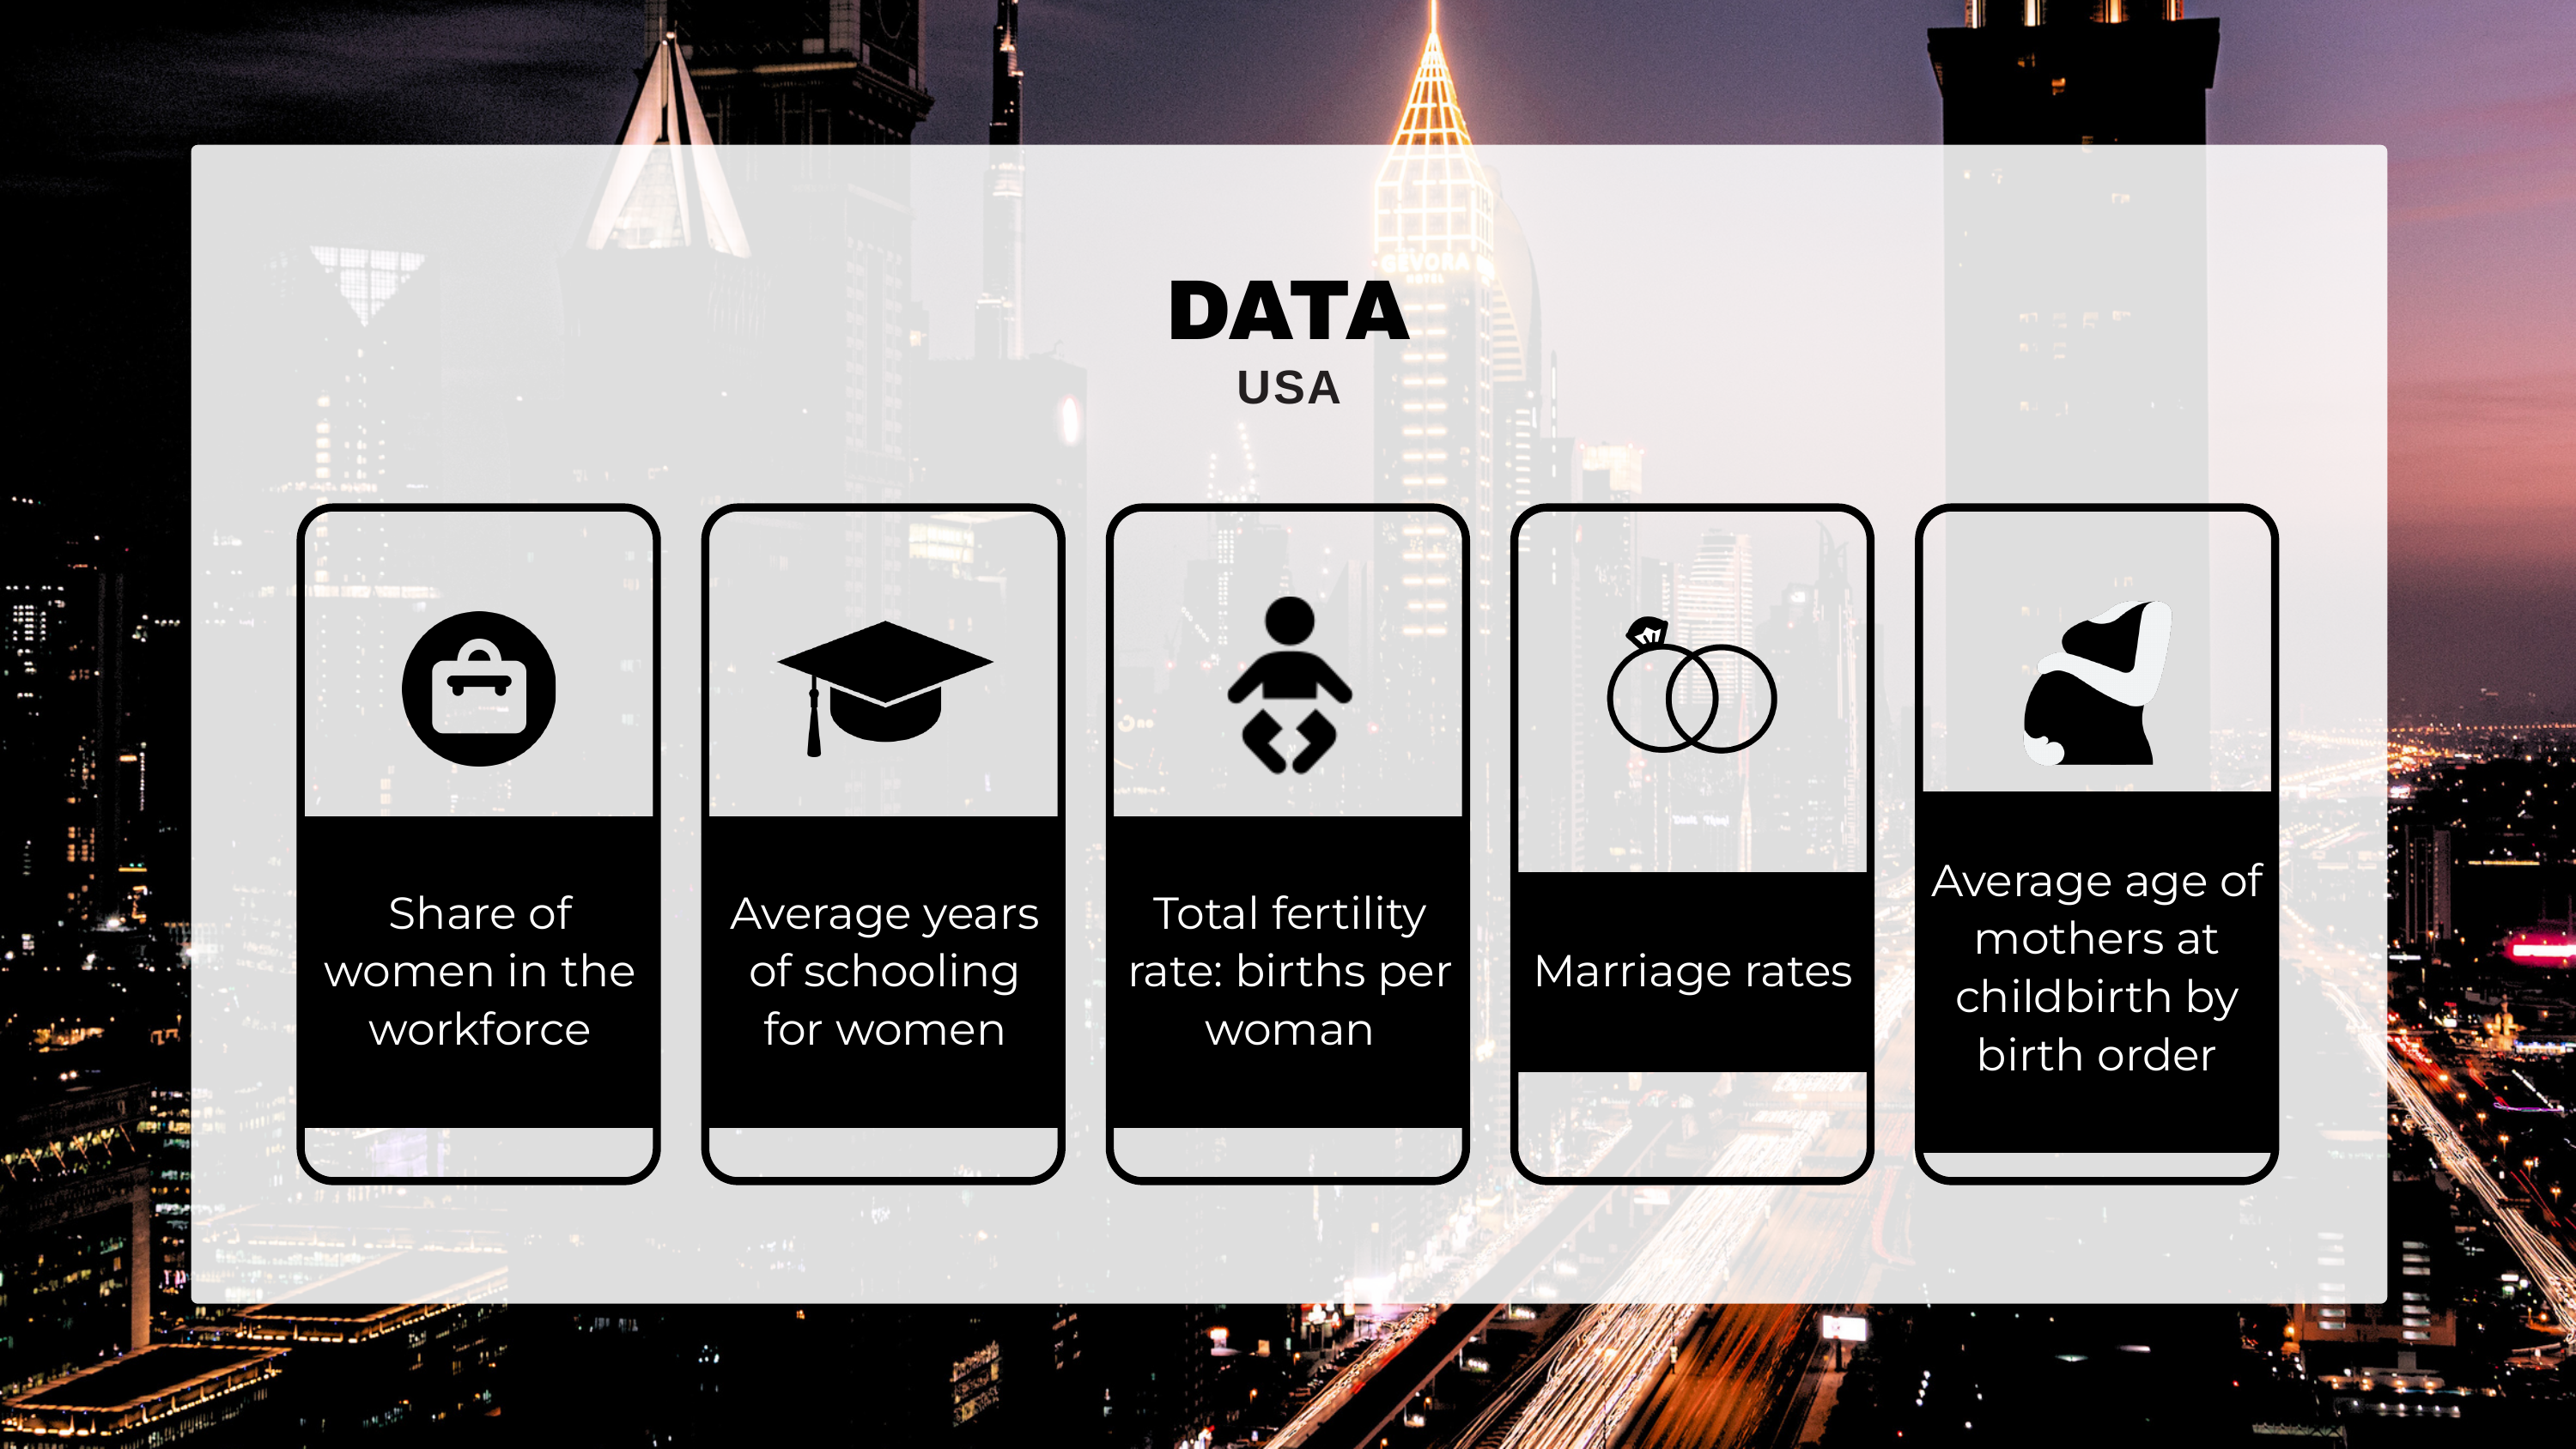

DATA
USA

Average age of mothers at childbirth by birth order

Share of women in the workforce

Average years of schooling for women

Total fertility rate: births per woman

Marriage rates